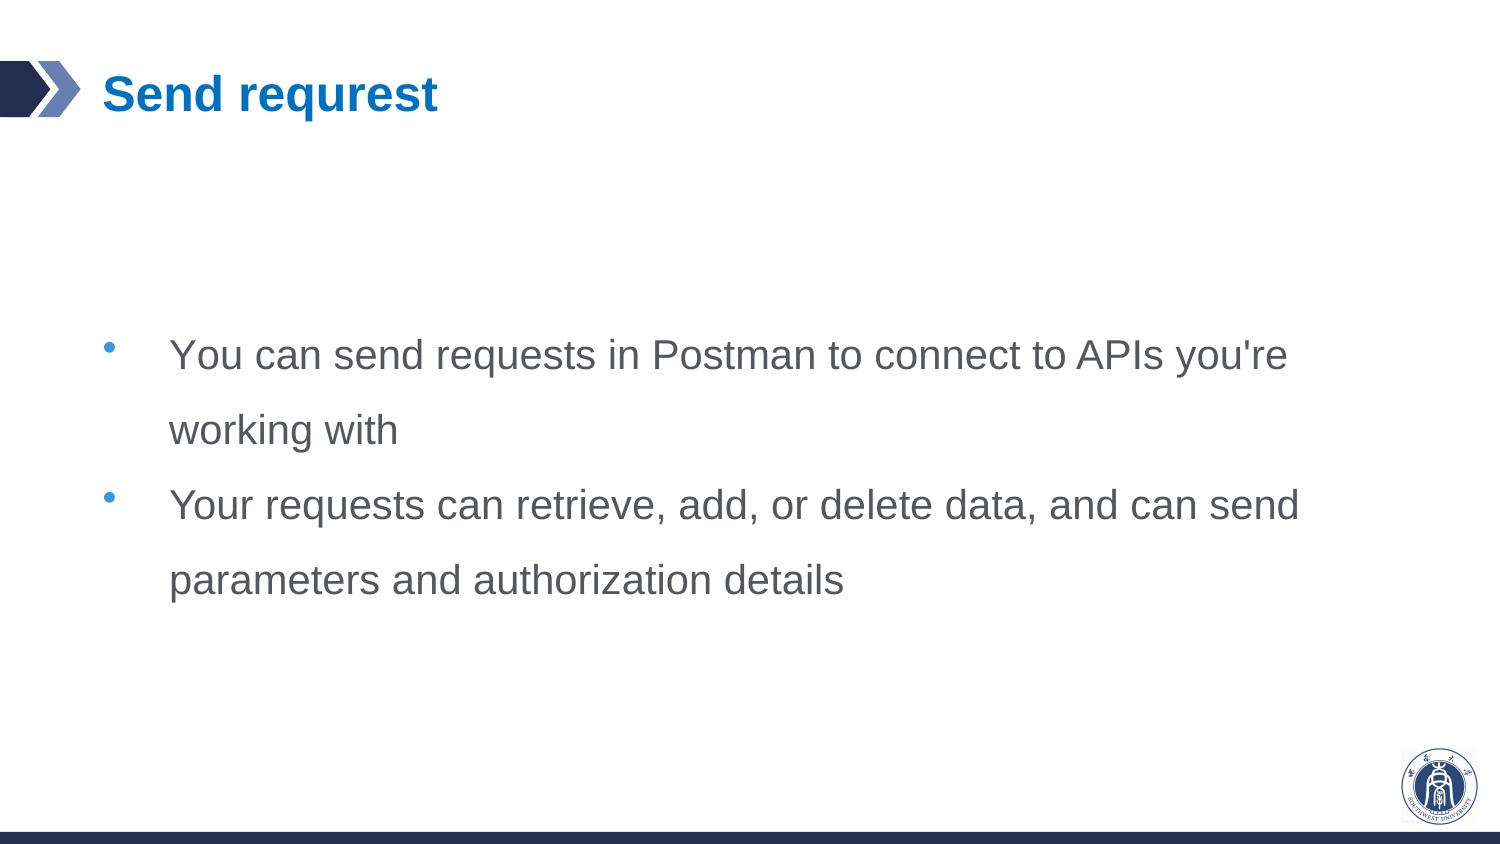

# Send requrest
You can send requests in Postman to connect to APIs you're working with
Your requests can retrieve, add, or delete data, and can send parameters and authorization details